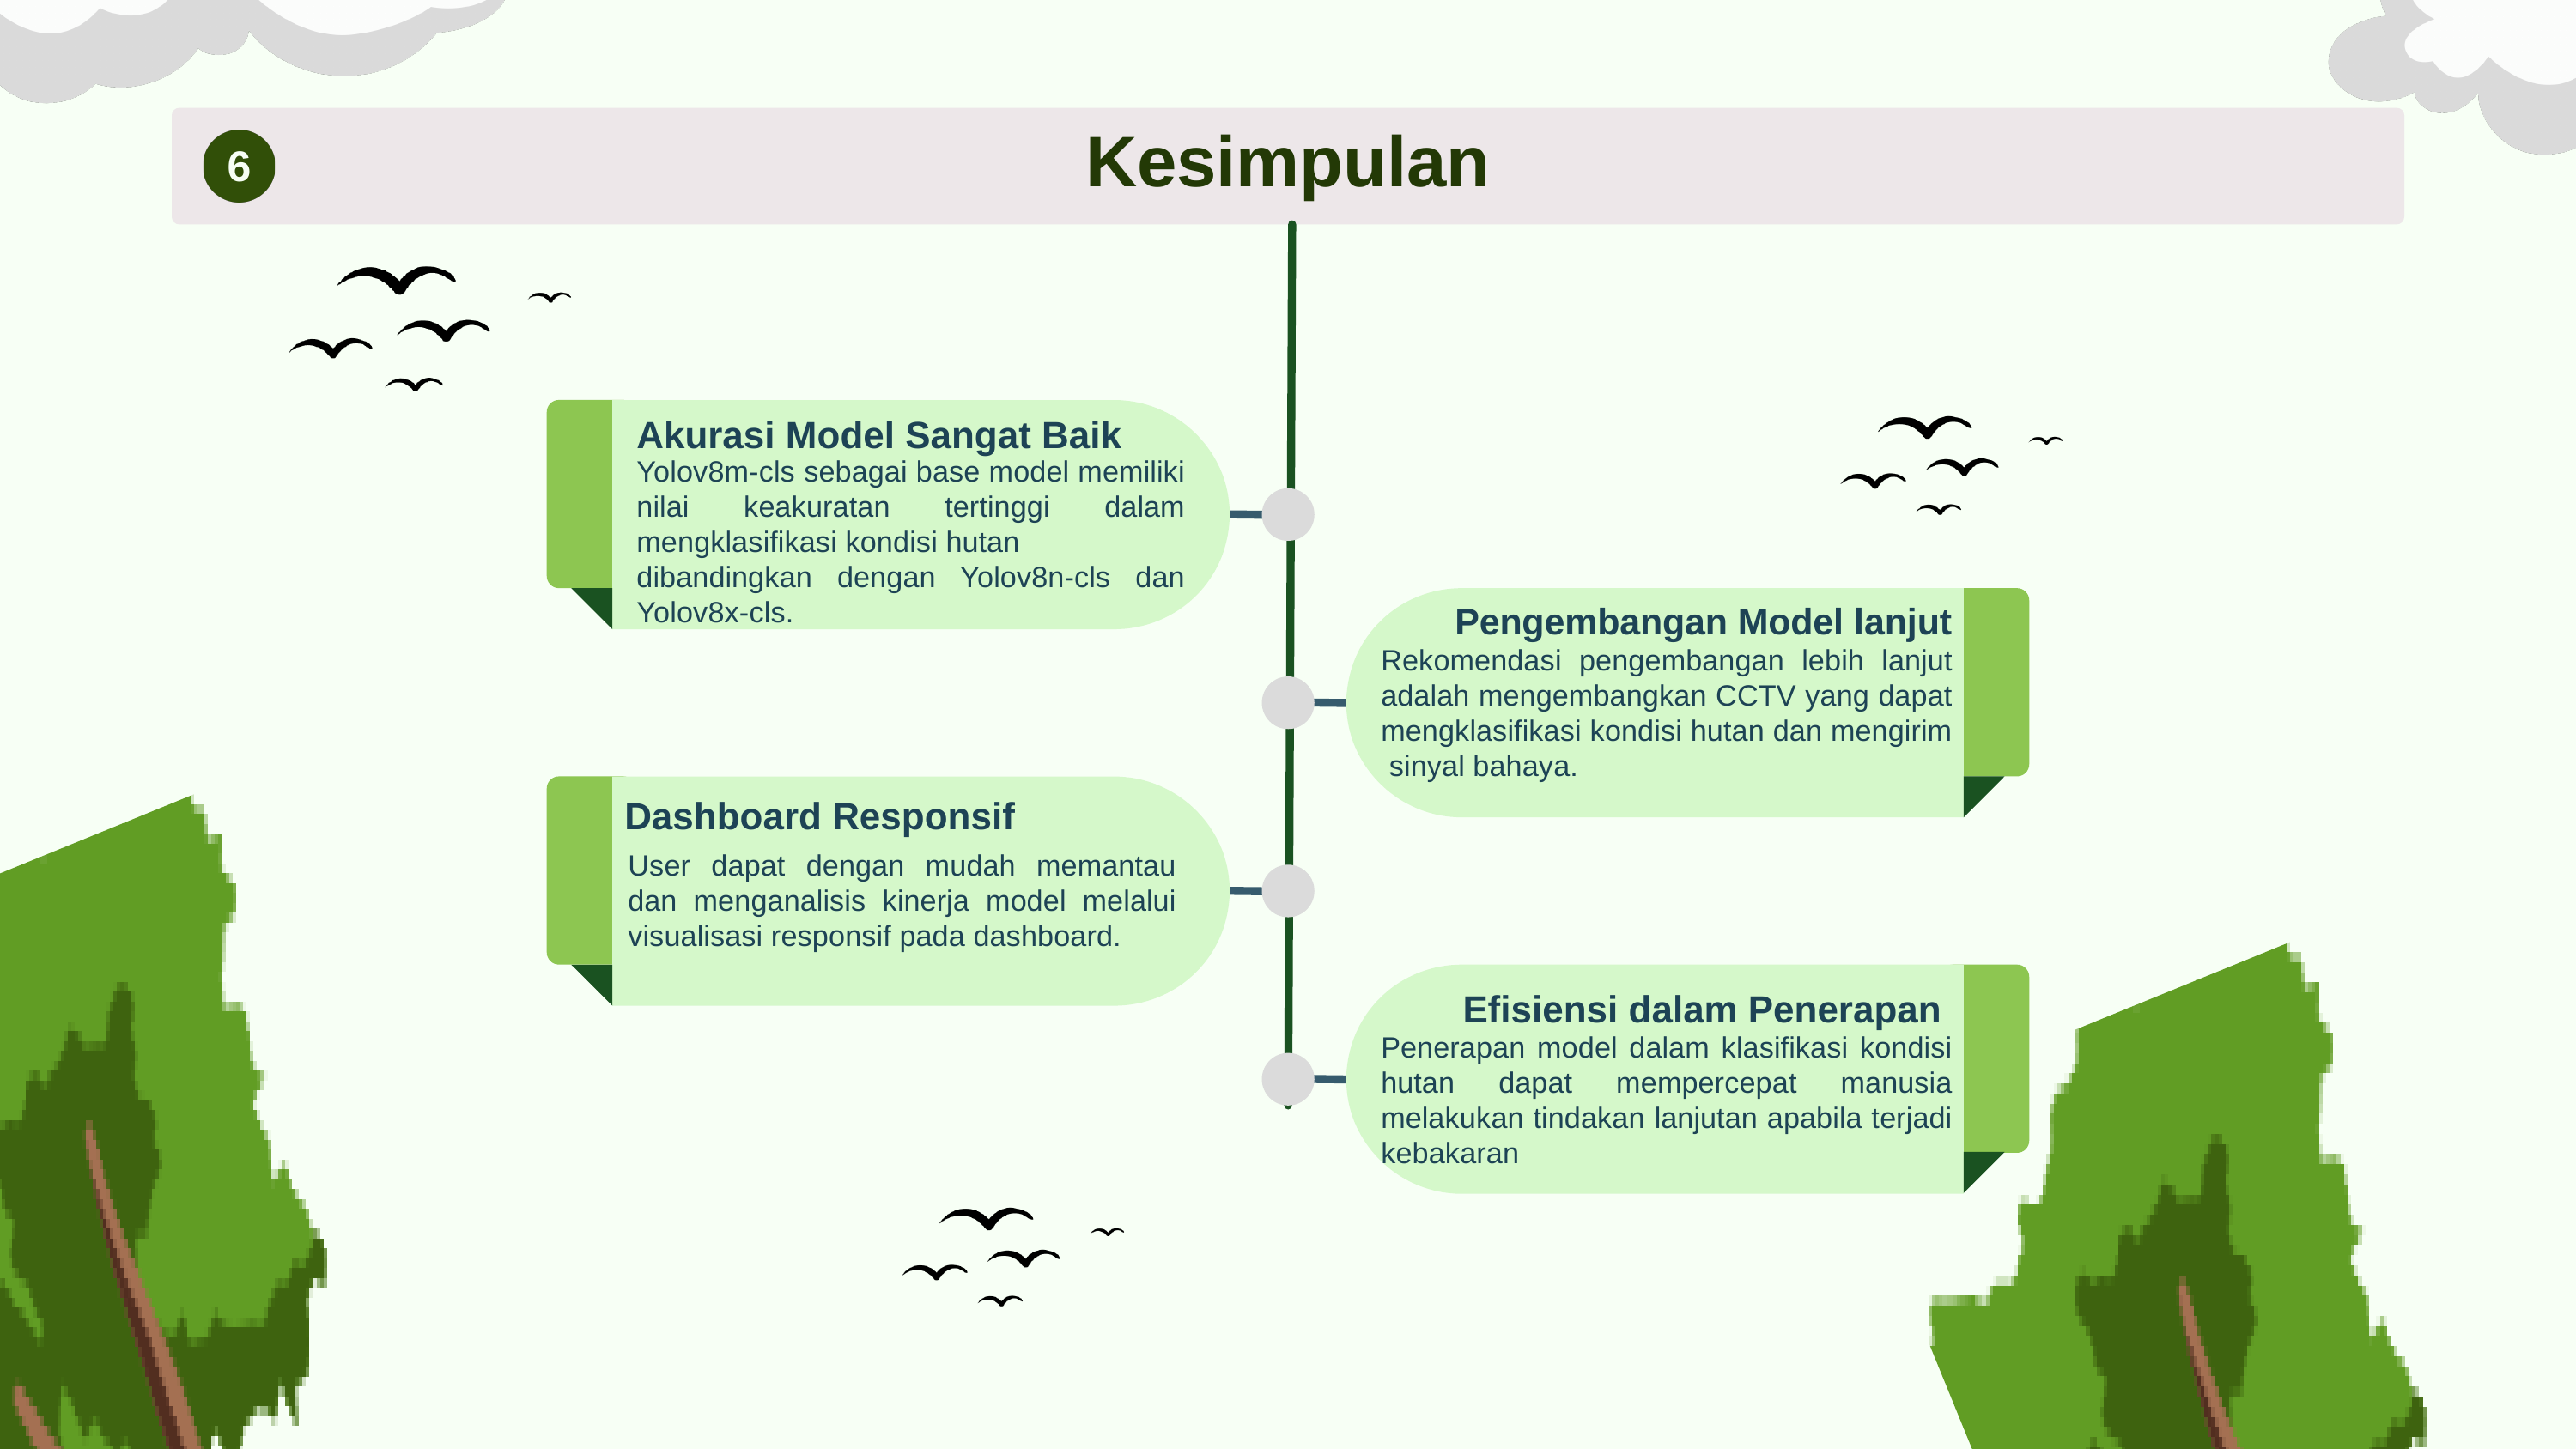

Kesimpulan

6

Akurasi Model Sangat Baik

Yolov8m-cls sebagai base model memiliki nilai keakuratan tertinggi dalam mengklasifikasi kondisi hutan
dibandingkan dengan Yolov8n-cls dan Yolov8x-cls.

Pengembangan Model lanjut
Rekomendasi pengembangan lebih lanjut adalah mengembangkan CCTV yang dapat mengklasifikasi kondisi hutan dan mengirim  sinyal bahaya.

Dashboard Responsif
User dapat dengan mudah memantau dan menganalisis kinerja model melalui visualisasi responsif pada dashboard.

Efisiensi dalam Penerapan
Penerapan model dalam klasifikasi kondisi hutan dapat mempercepat manusia melakukan tindakan lanjutan apabila terjadi kebakaran